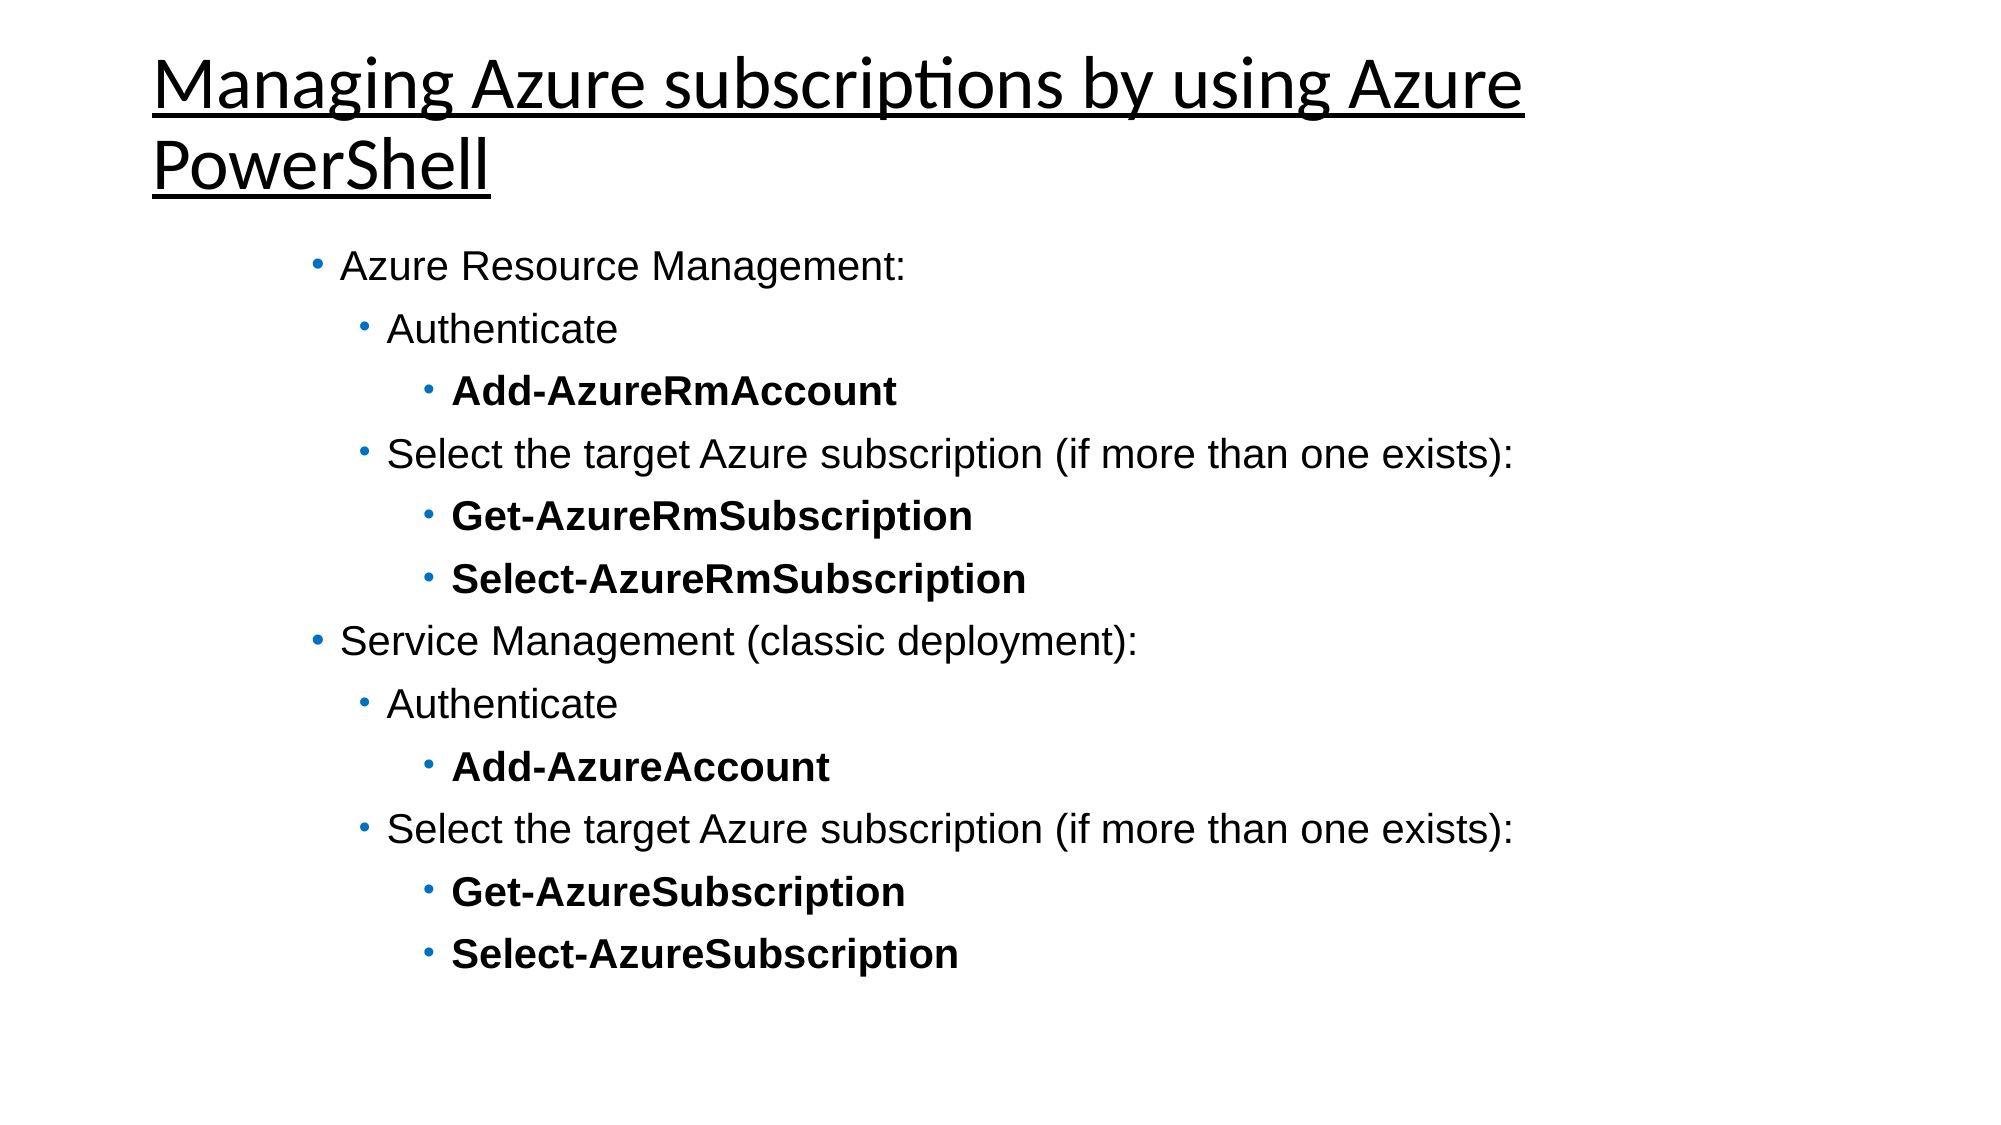

# Managing Azure subscriptions by using Azure PowerShell
Azure Resource Management:
Authenticate
Add-AzureRmAccount
Select the target Azure subscription (if more than one exists):
Get-AzureRmSubscription
Select-AzureRmSubscription
Service Management (classic deployment):
Authenticate
Add-AzureAccount
Select the target Azure subscription (if more than one exists):
Get-AzureSubscription
Select-AzureSubscription